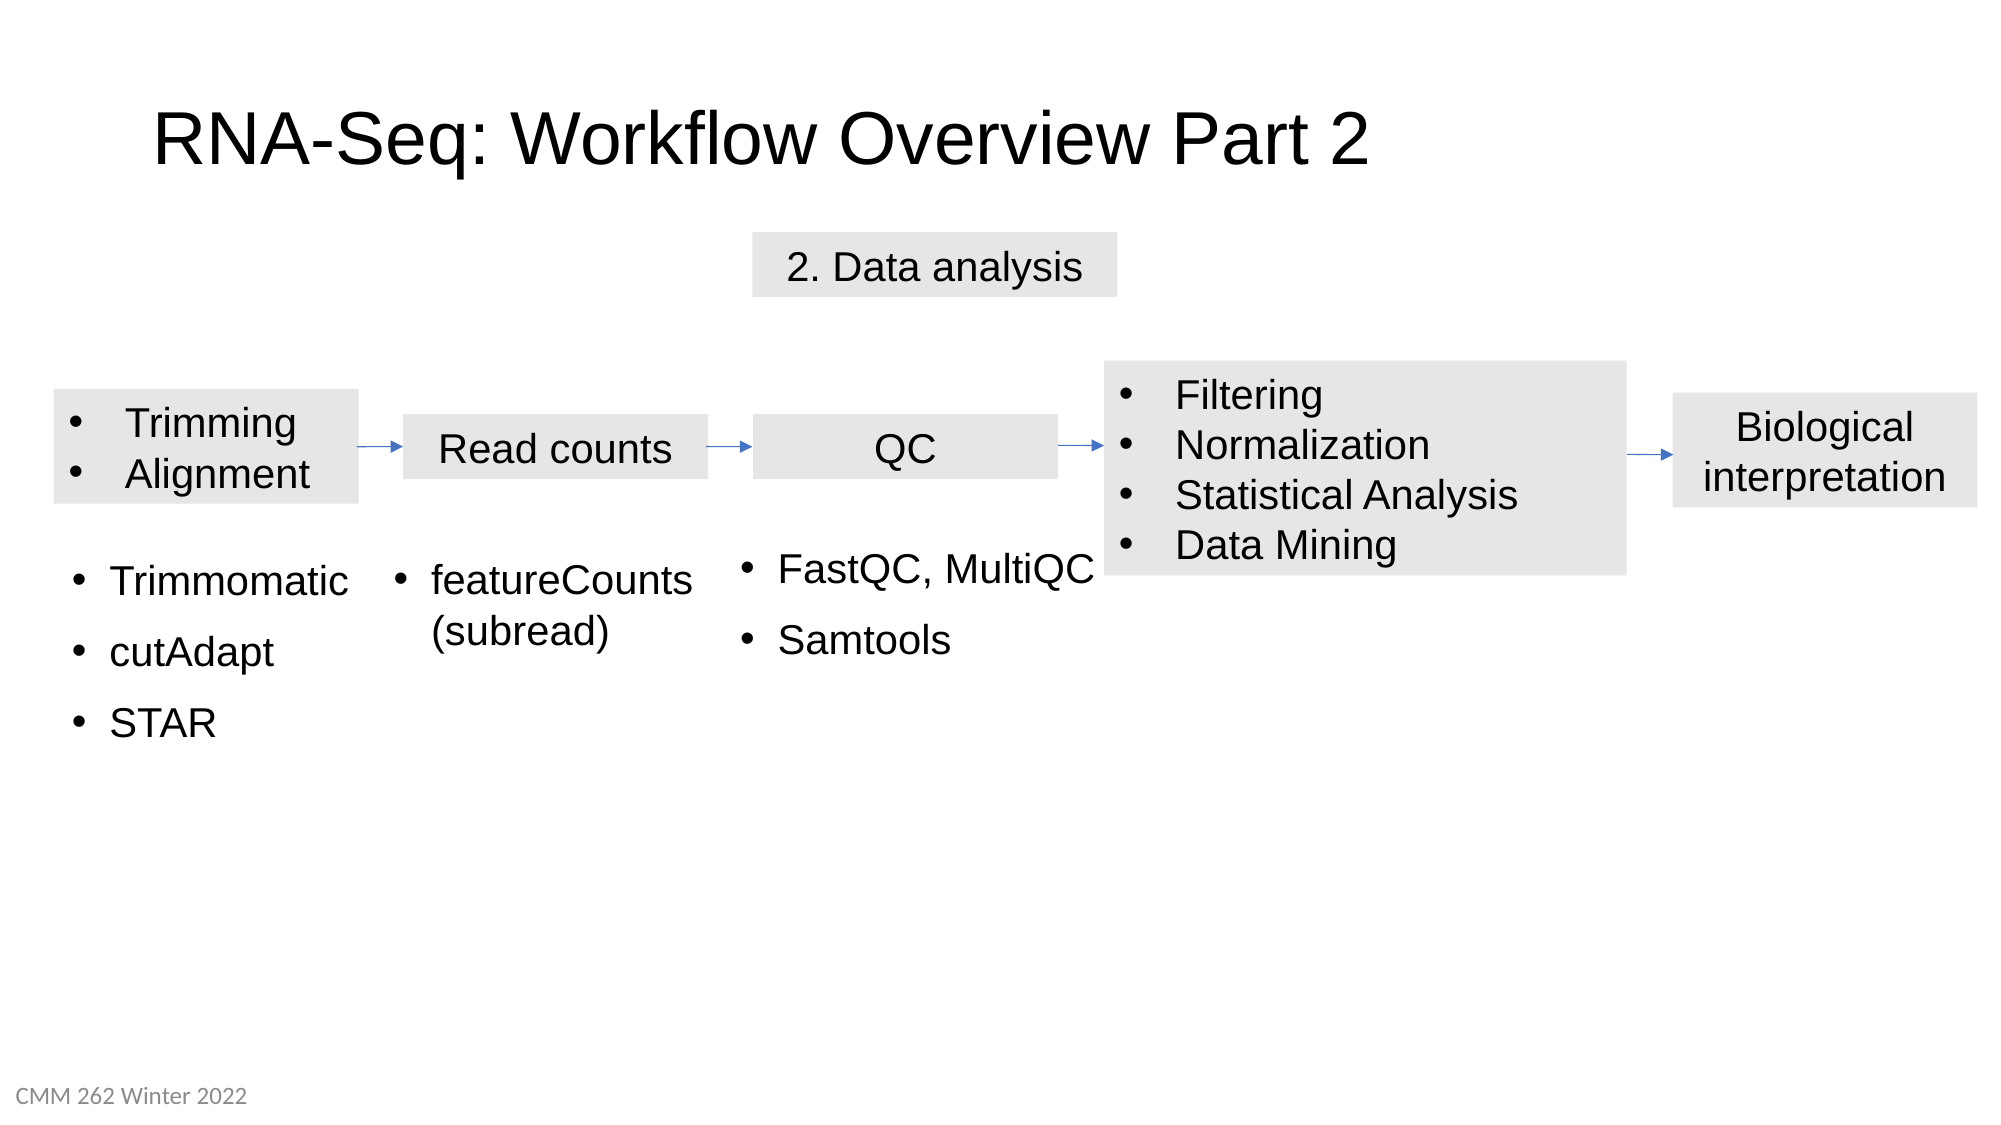

# RNA-Seq: Workflow Overview Part 2
2. Data analysis
Filtering
Normalization
Statistical Analysis
Data Mining
Trimming
Alignment
Biological interpretation
Read counts
QC
FastQC, MultiQC
Samtools
featureCounts (subread)
Trimmomatic
cutAdapt
STAR
CMM 262 Winter 2022